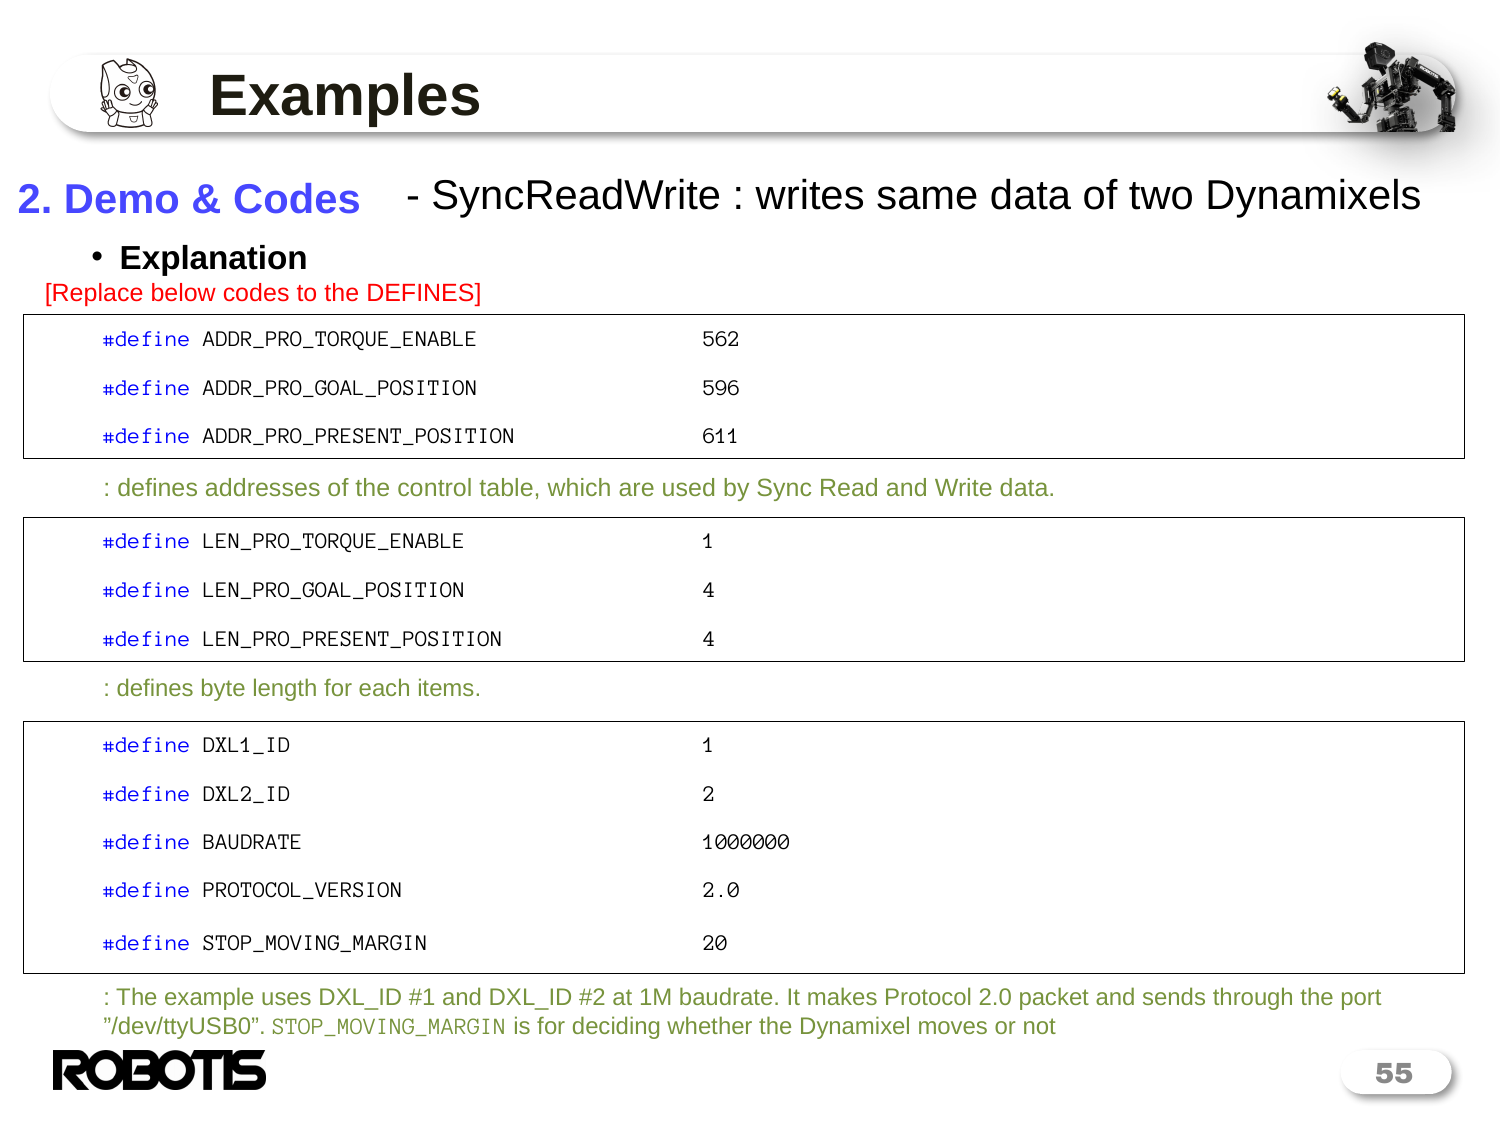

# Examples
2. Demo & Codes
- SyncReadWrite : writes same data of two Dynamixels
Explanation
[Replace below codes to the DEFINES]
#define ADDR_PRO_TORQUE_ENABLE		562

#define ADDR_PRO_GOAL_POSITION		596
#define ADDR_PRO_PRESENT_POSITION		611
: defines addresses of the control table, which are used by Sync Read and Write data.
#define LEN_PRO_TORQUE_ENABLE		1

#define LEN_PRO_GOAL_POSITION		4
#define LEN_PRO_PRESENT_POSITION		4
: defines byte length for each items.
#define DXL1_ID			1

#define DXL2_ID			2
#define BAUDRATE			1000000
#define PROTOCOL_VERSION		2.0
#define STOP_MOVING_MARGIN		20
: The example uses DXL_ID #1 and DXL_ID #2 at 1M baudrate. It makes Protocol 2.0 packet and sends through the port ”/dev/ttyUSB0”. STOP_MOVING_MARGIN is for deciding whether the Dynamixel moves or not
55